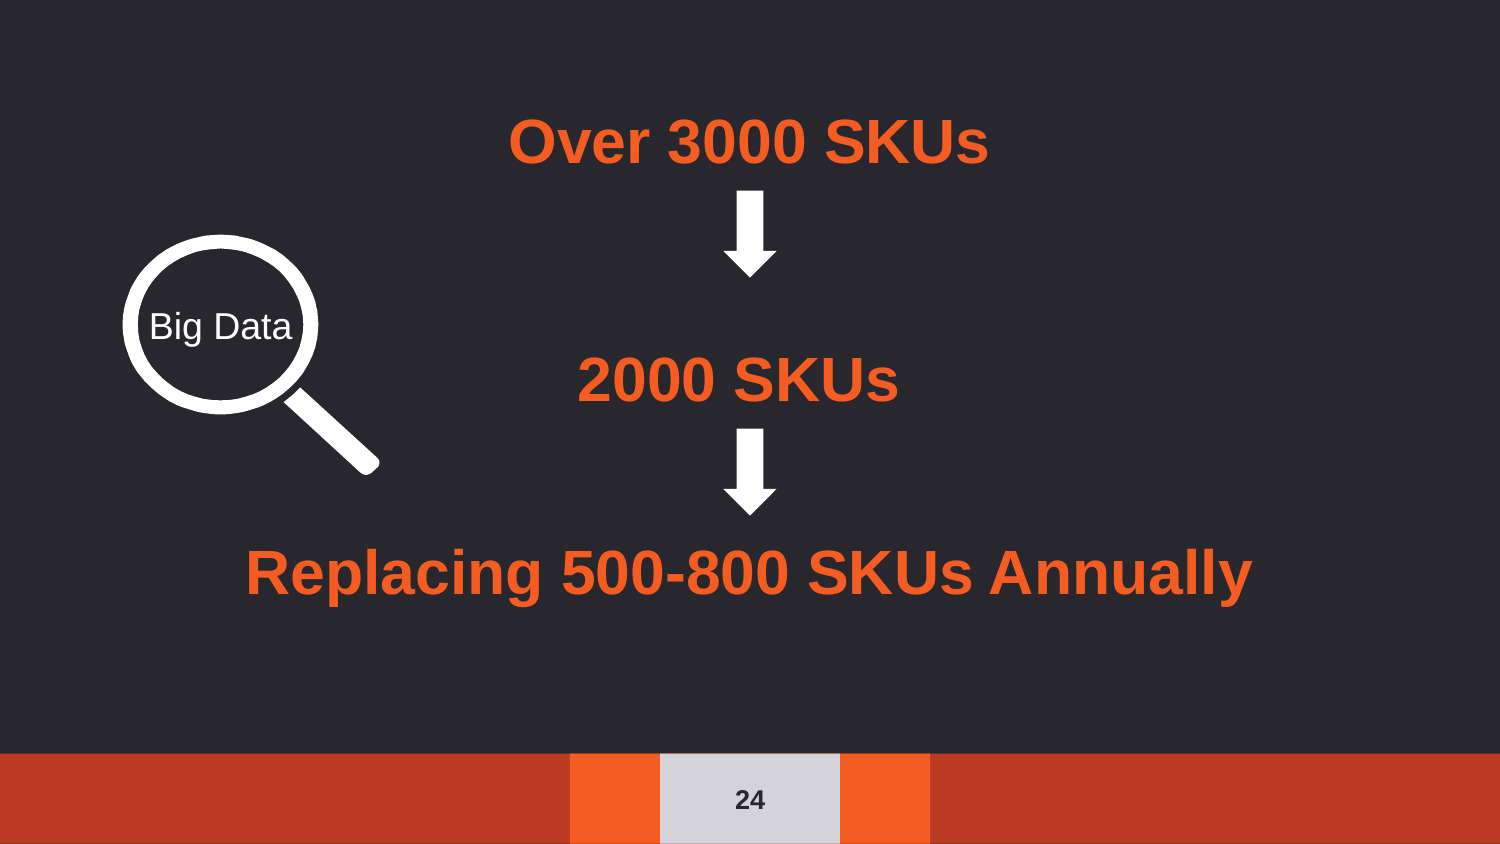

Over 3000 SKUs

Big Data

2000 SKUs

Replacing 500-800 SKUs Annually
24